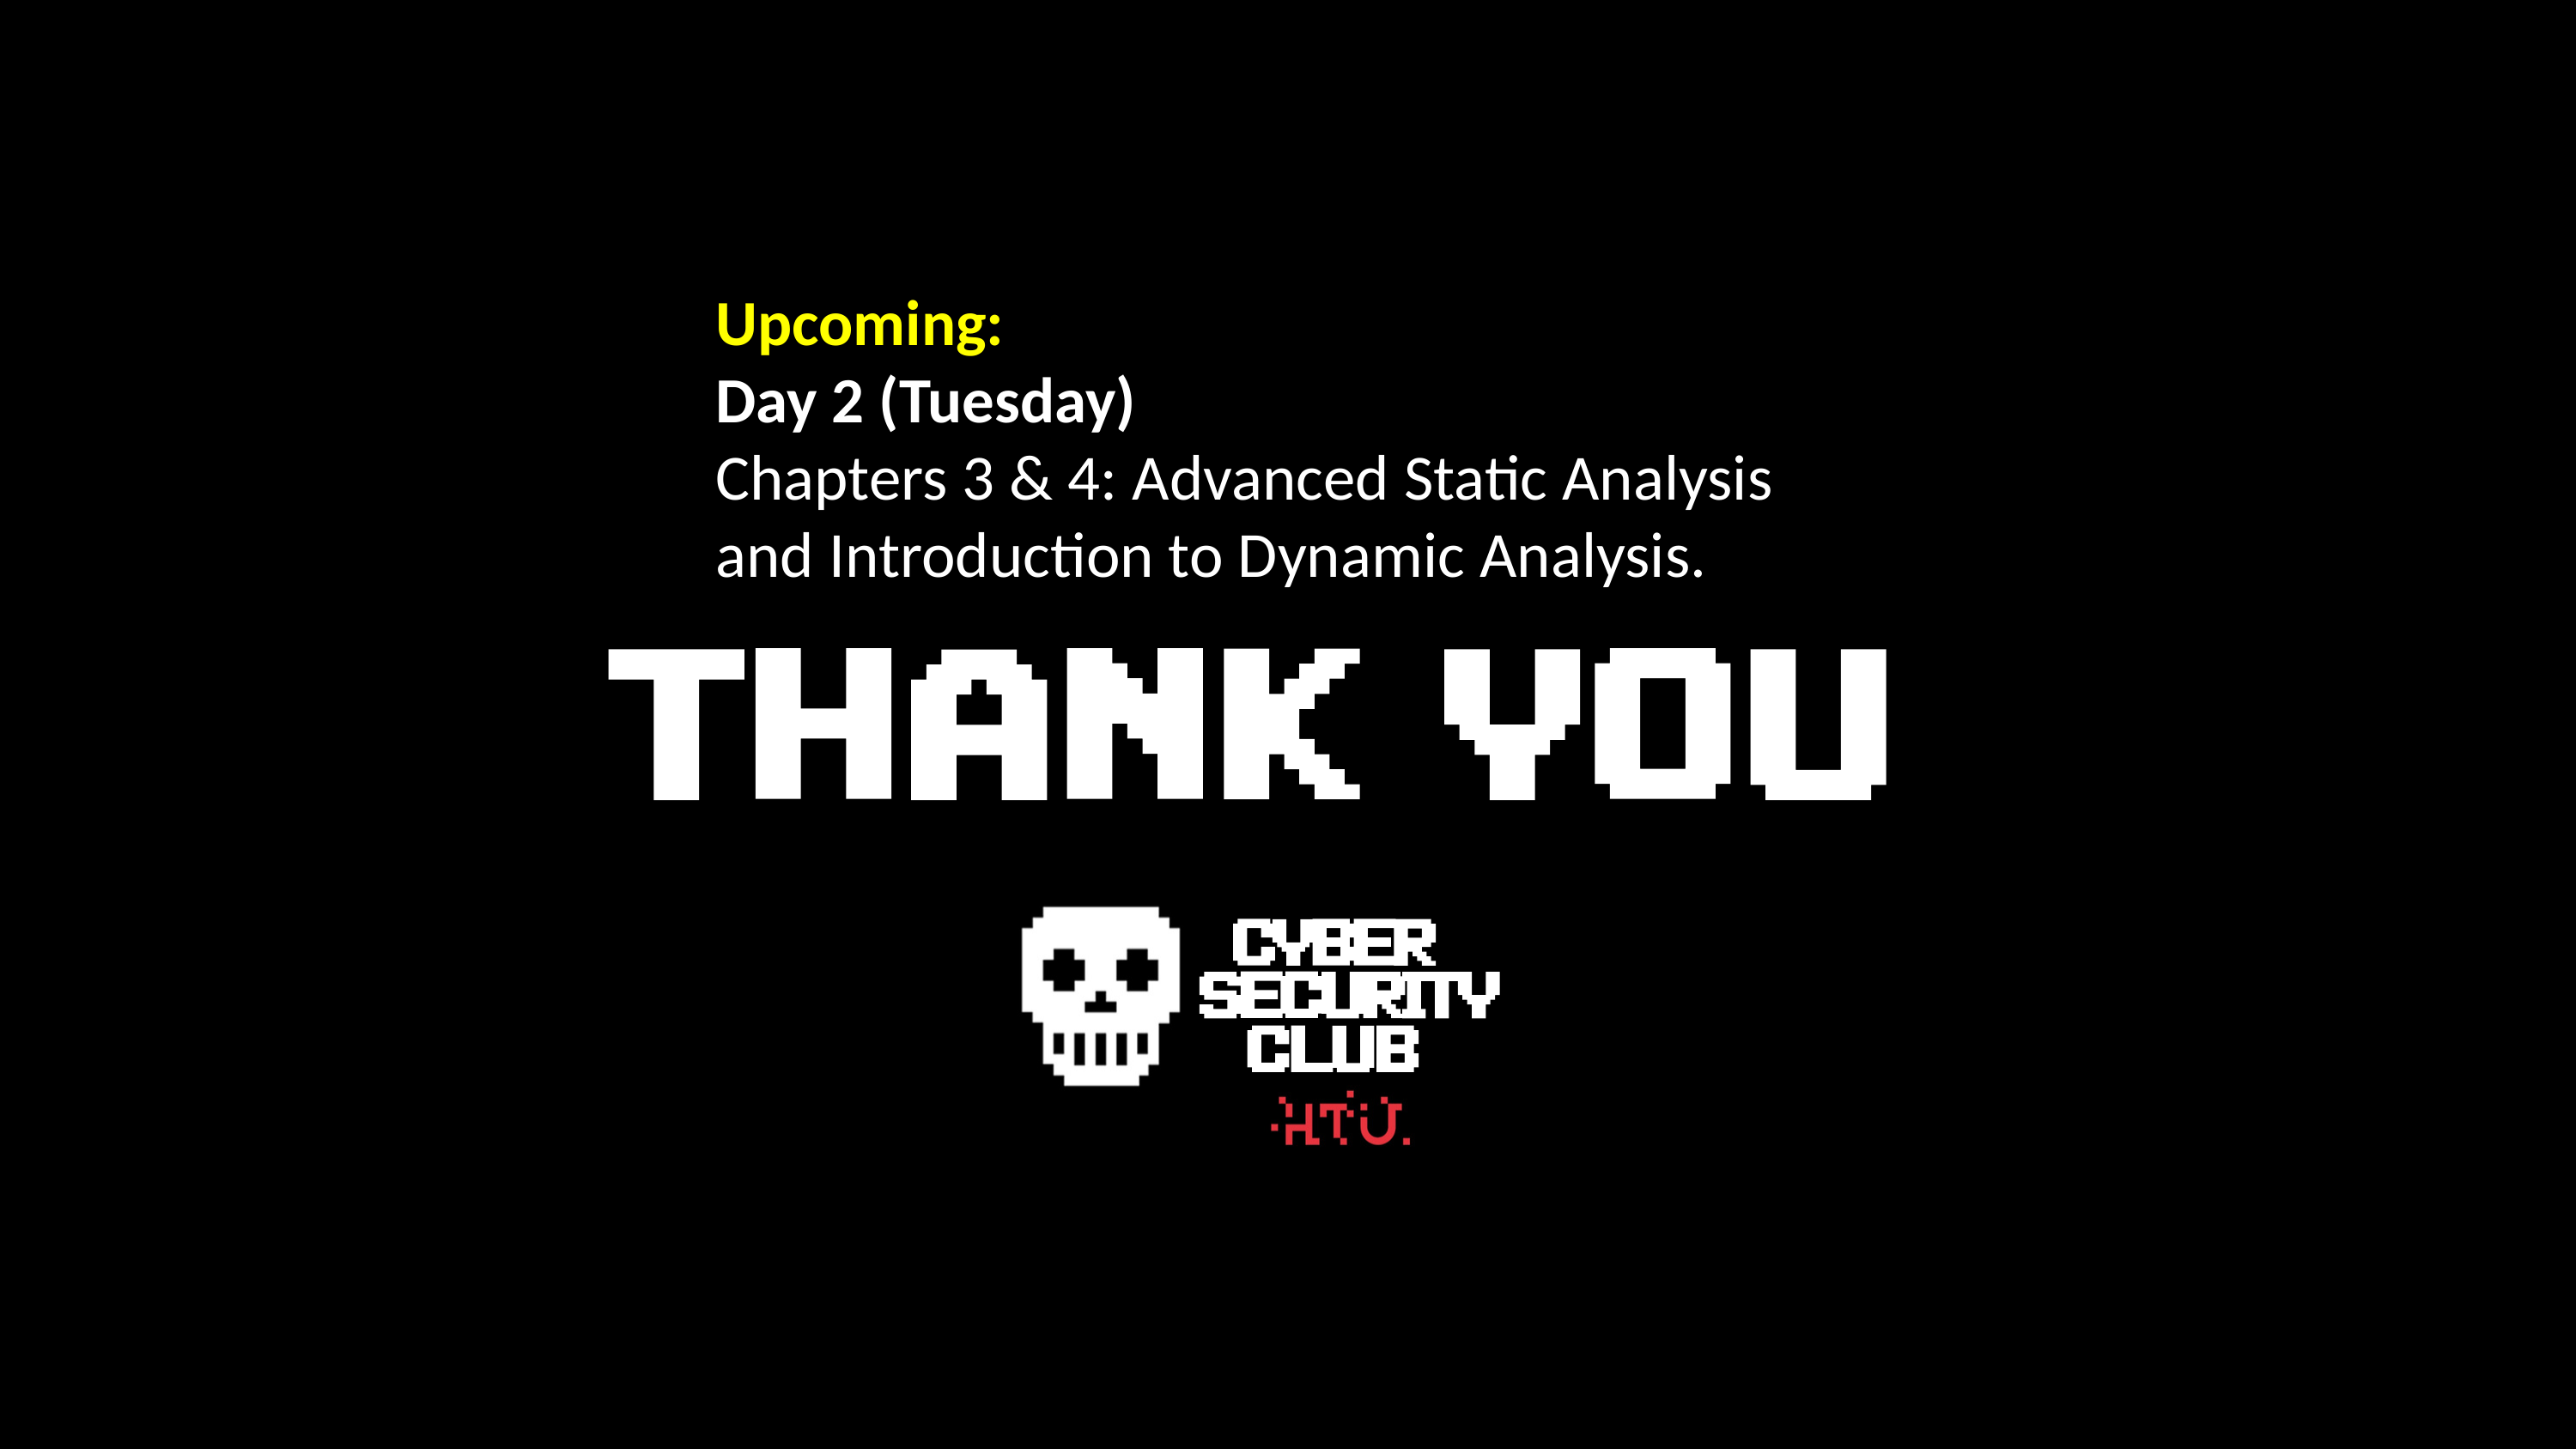

Upcoming:
Day 2 (Tuesday)
Chapters 3 & 4: Advanced Static Analysis and Introduction to Dynamic Analysis.